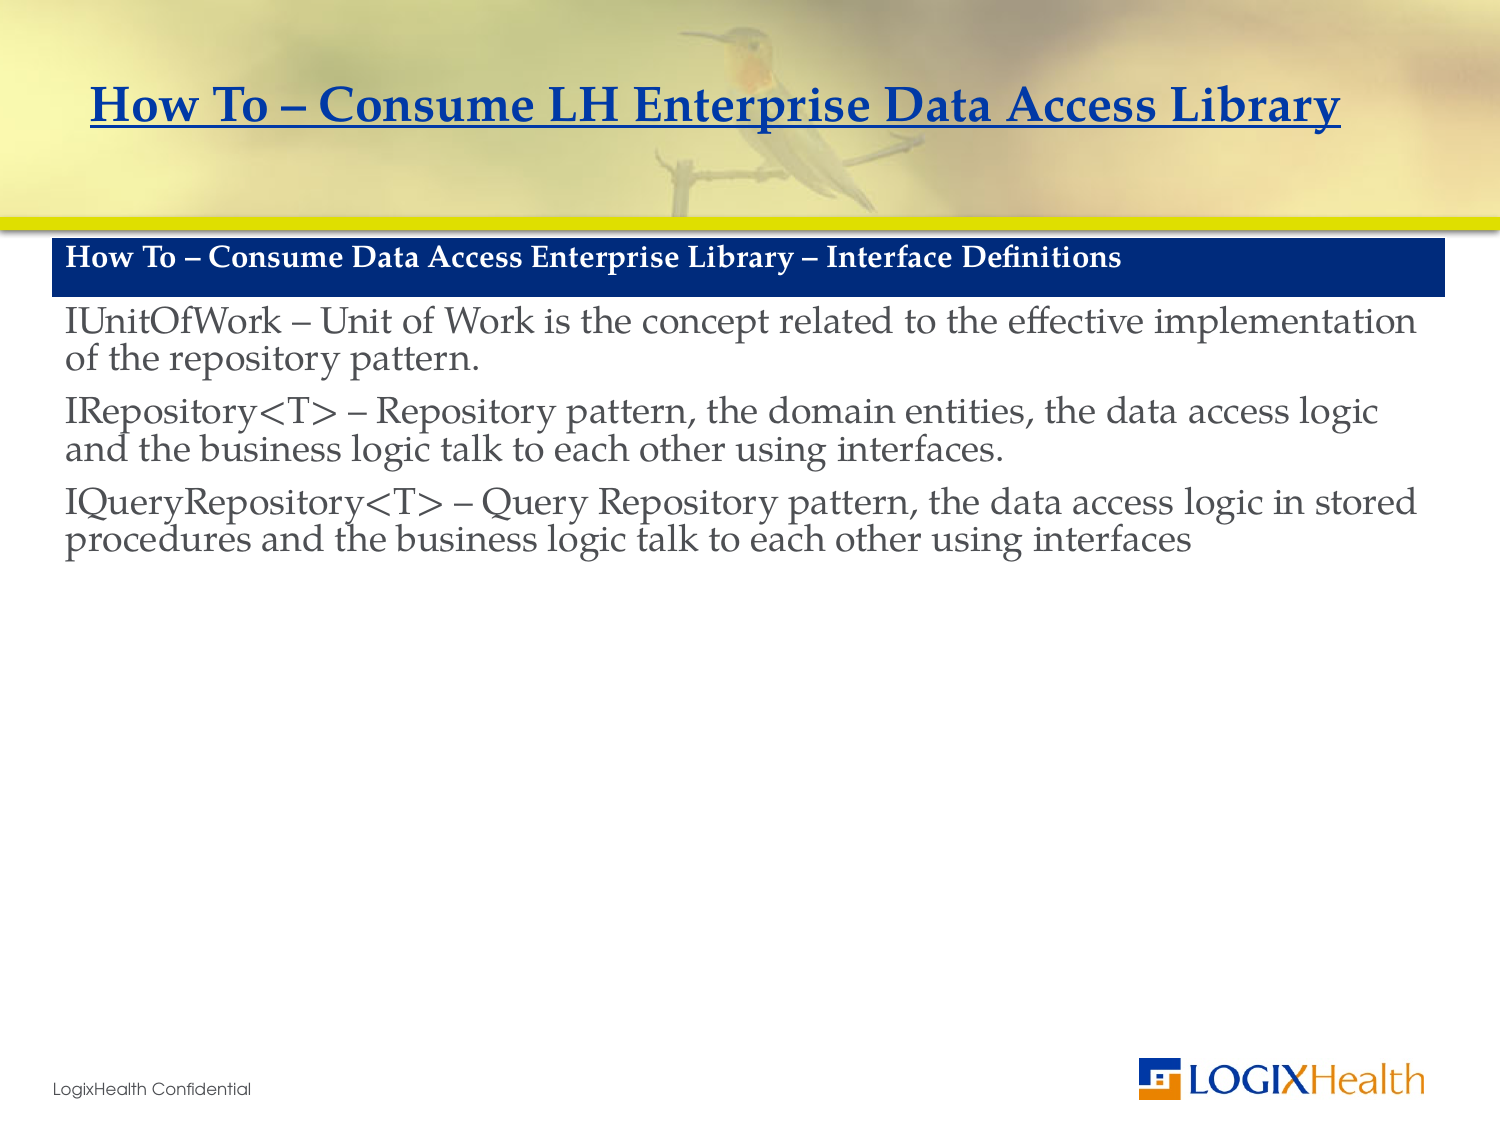

# How To – Consume LH Enterprise Data Access Library
| How To – Consume Data Access Enterprise Library – Interface Definitions |
| --- |
| IUnitOfWork – Unit of Work is the concept related to the effective implementation of the repository pattern. |
| IRepository<T> – Repository pattern, the domain entities, the data access logic and the business logic talk to each other using interfaces. |
| IQueryRepository<T> – Query Repository pattern, the data access logic in stored procedures and the business logic talk to each other using interfaces |